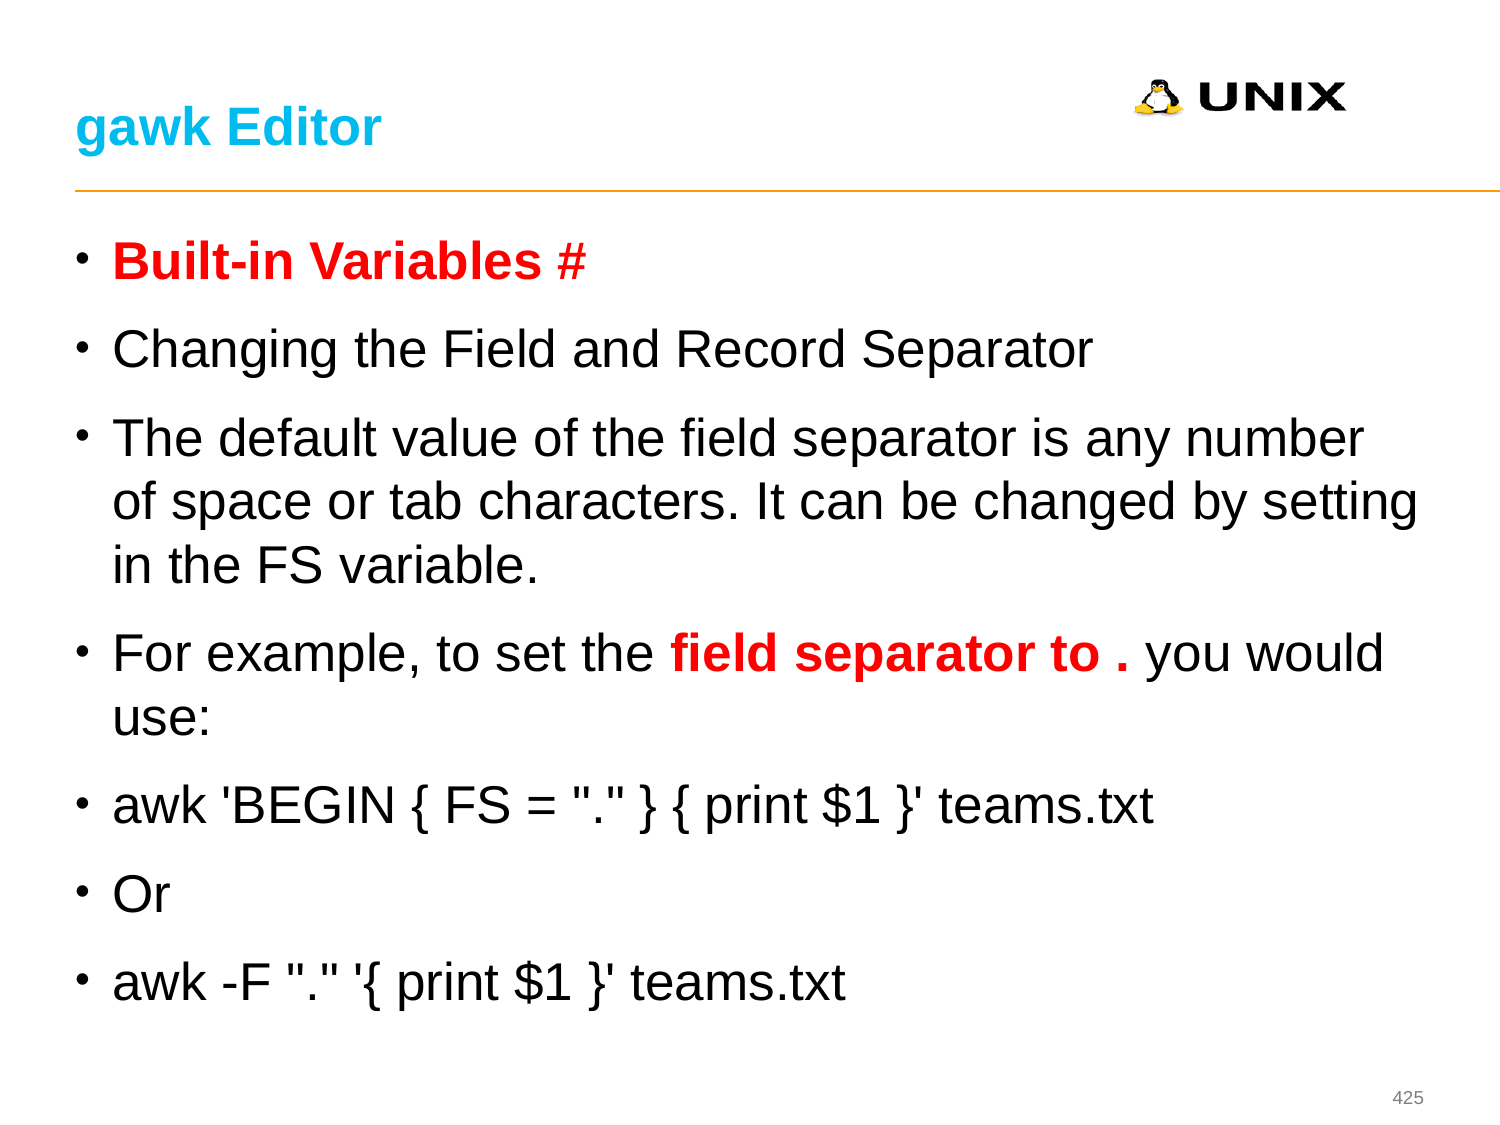

# gawk Editor
Built-in Variables #
Changing the Field and Record Separator
The default value of the field separator is any number of space or tab characters. It can be changed by setting in the FS variable.
For example, to set the field separator to . you would use:
awk 'BEGIN { FS = "." } { print $1 }' teams.txt
Or
awk -F "." '{ print $1 }' teams.txt